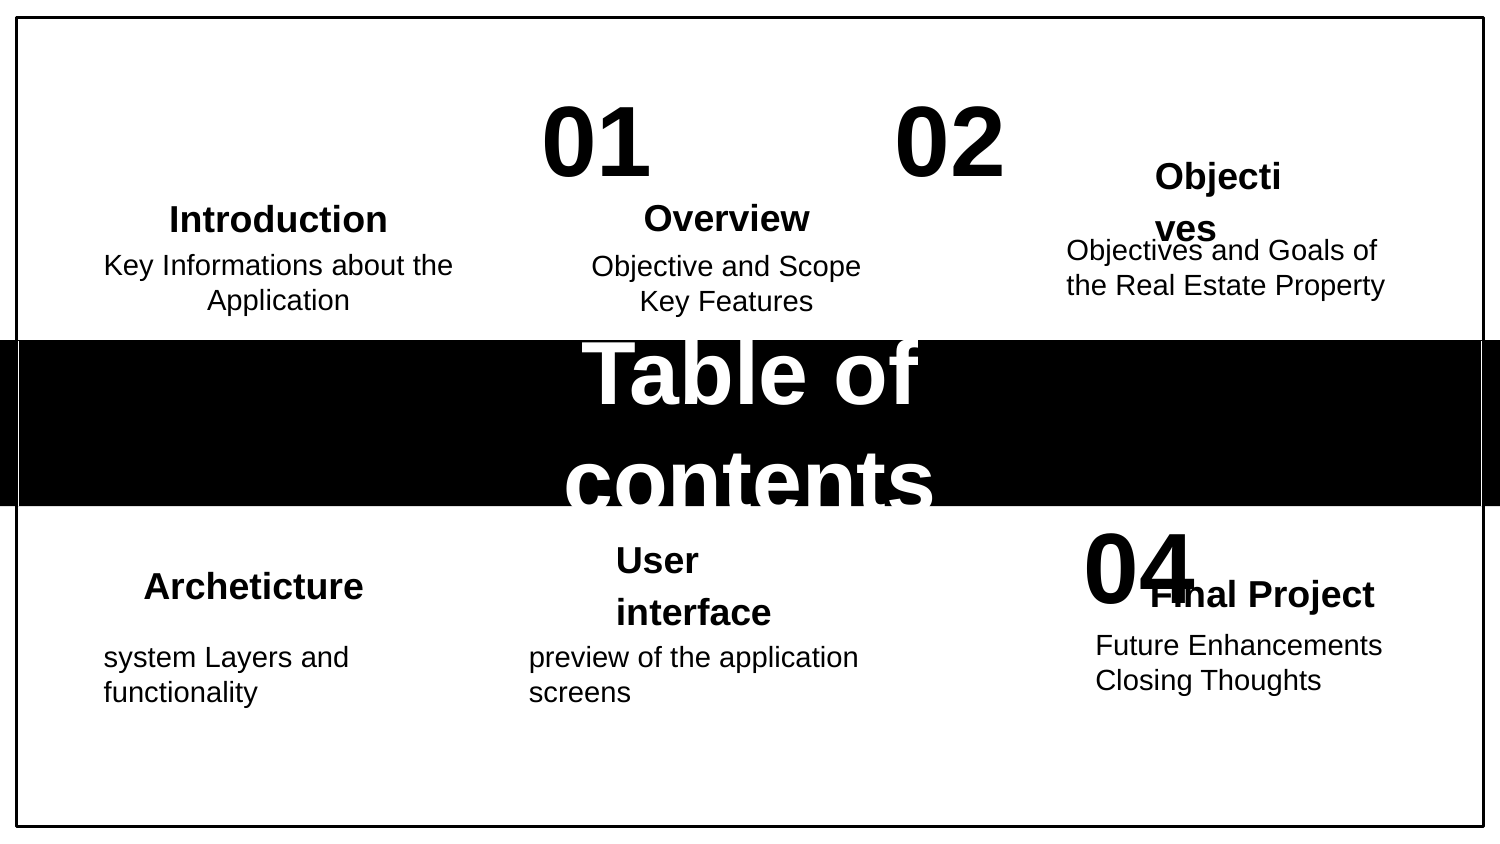

01
02
Objectives
Overview
Introduction
Objectives and Goals of
the Real Estate Property Management
Key Informations about the Application
Objective and Scope
Key Features
# Table of contents
04
Final Project
Archeticture
User interface
Future Enhancements
Closing Thoughts
system Layers and functionality
preview of the application
screens